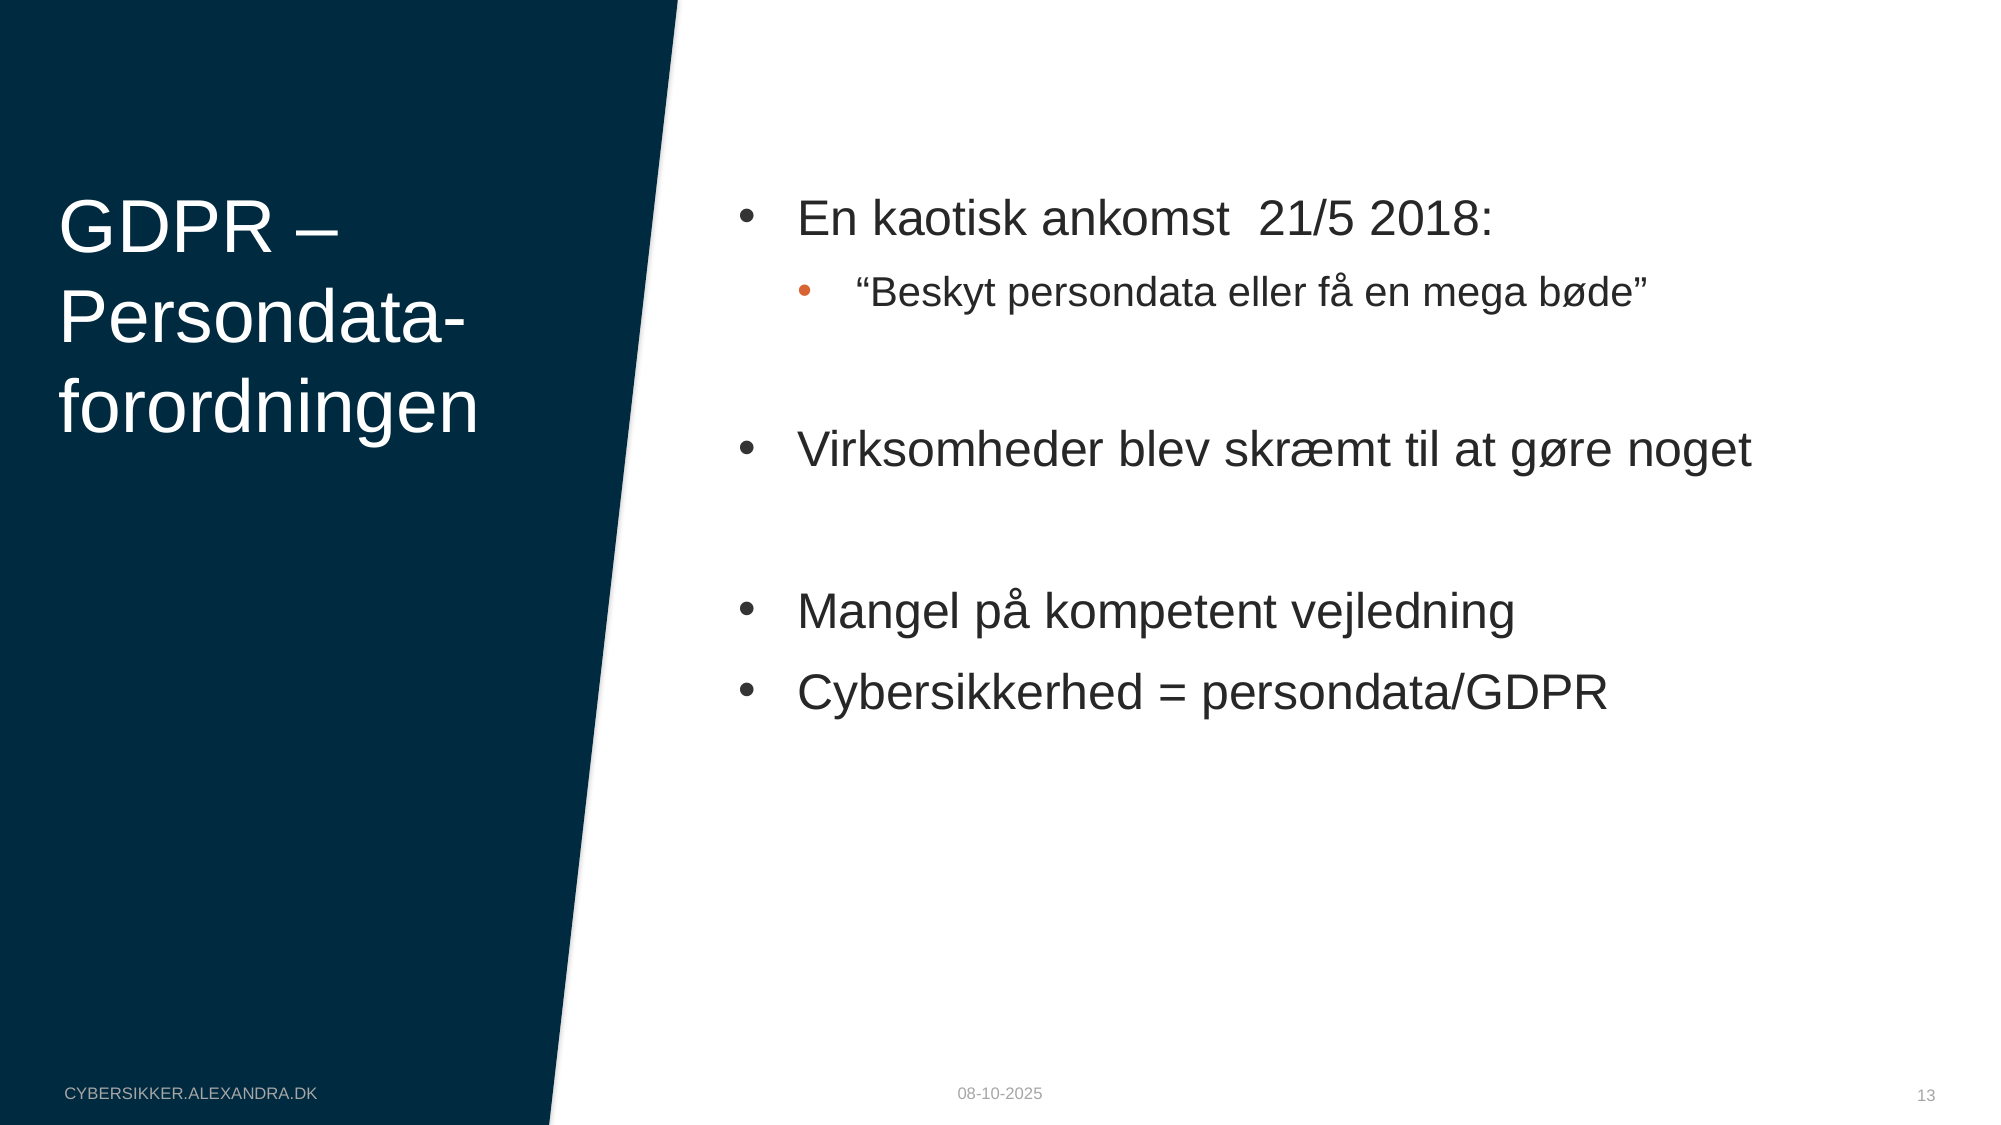

# GDPR – Persondata-forordningen
En kaotisk ankomst  21/5 2018:
“Beskyt persondata eller få en mega bøde”

Virksomheder blev skræmt til at gøre noget

Mangel på kompetent vejledning
Cybersikkerhed = persondata/GDPR

cybersikker.alexandra.dk
08-10-2025
13